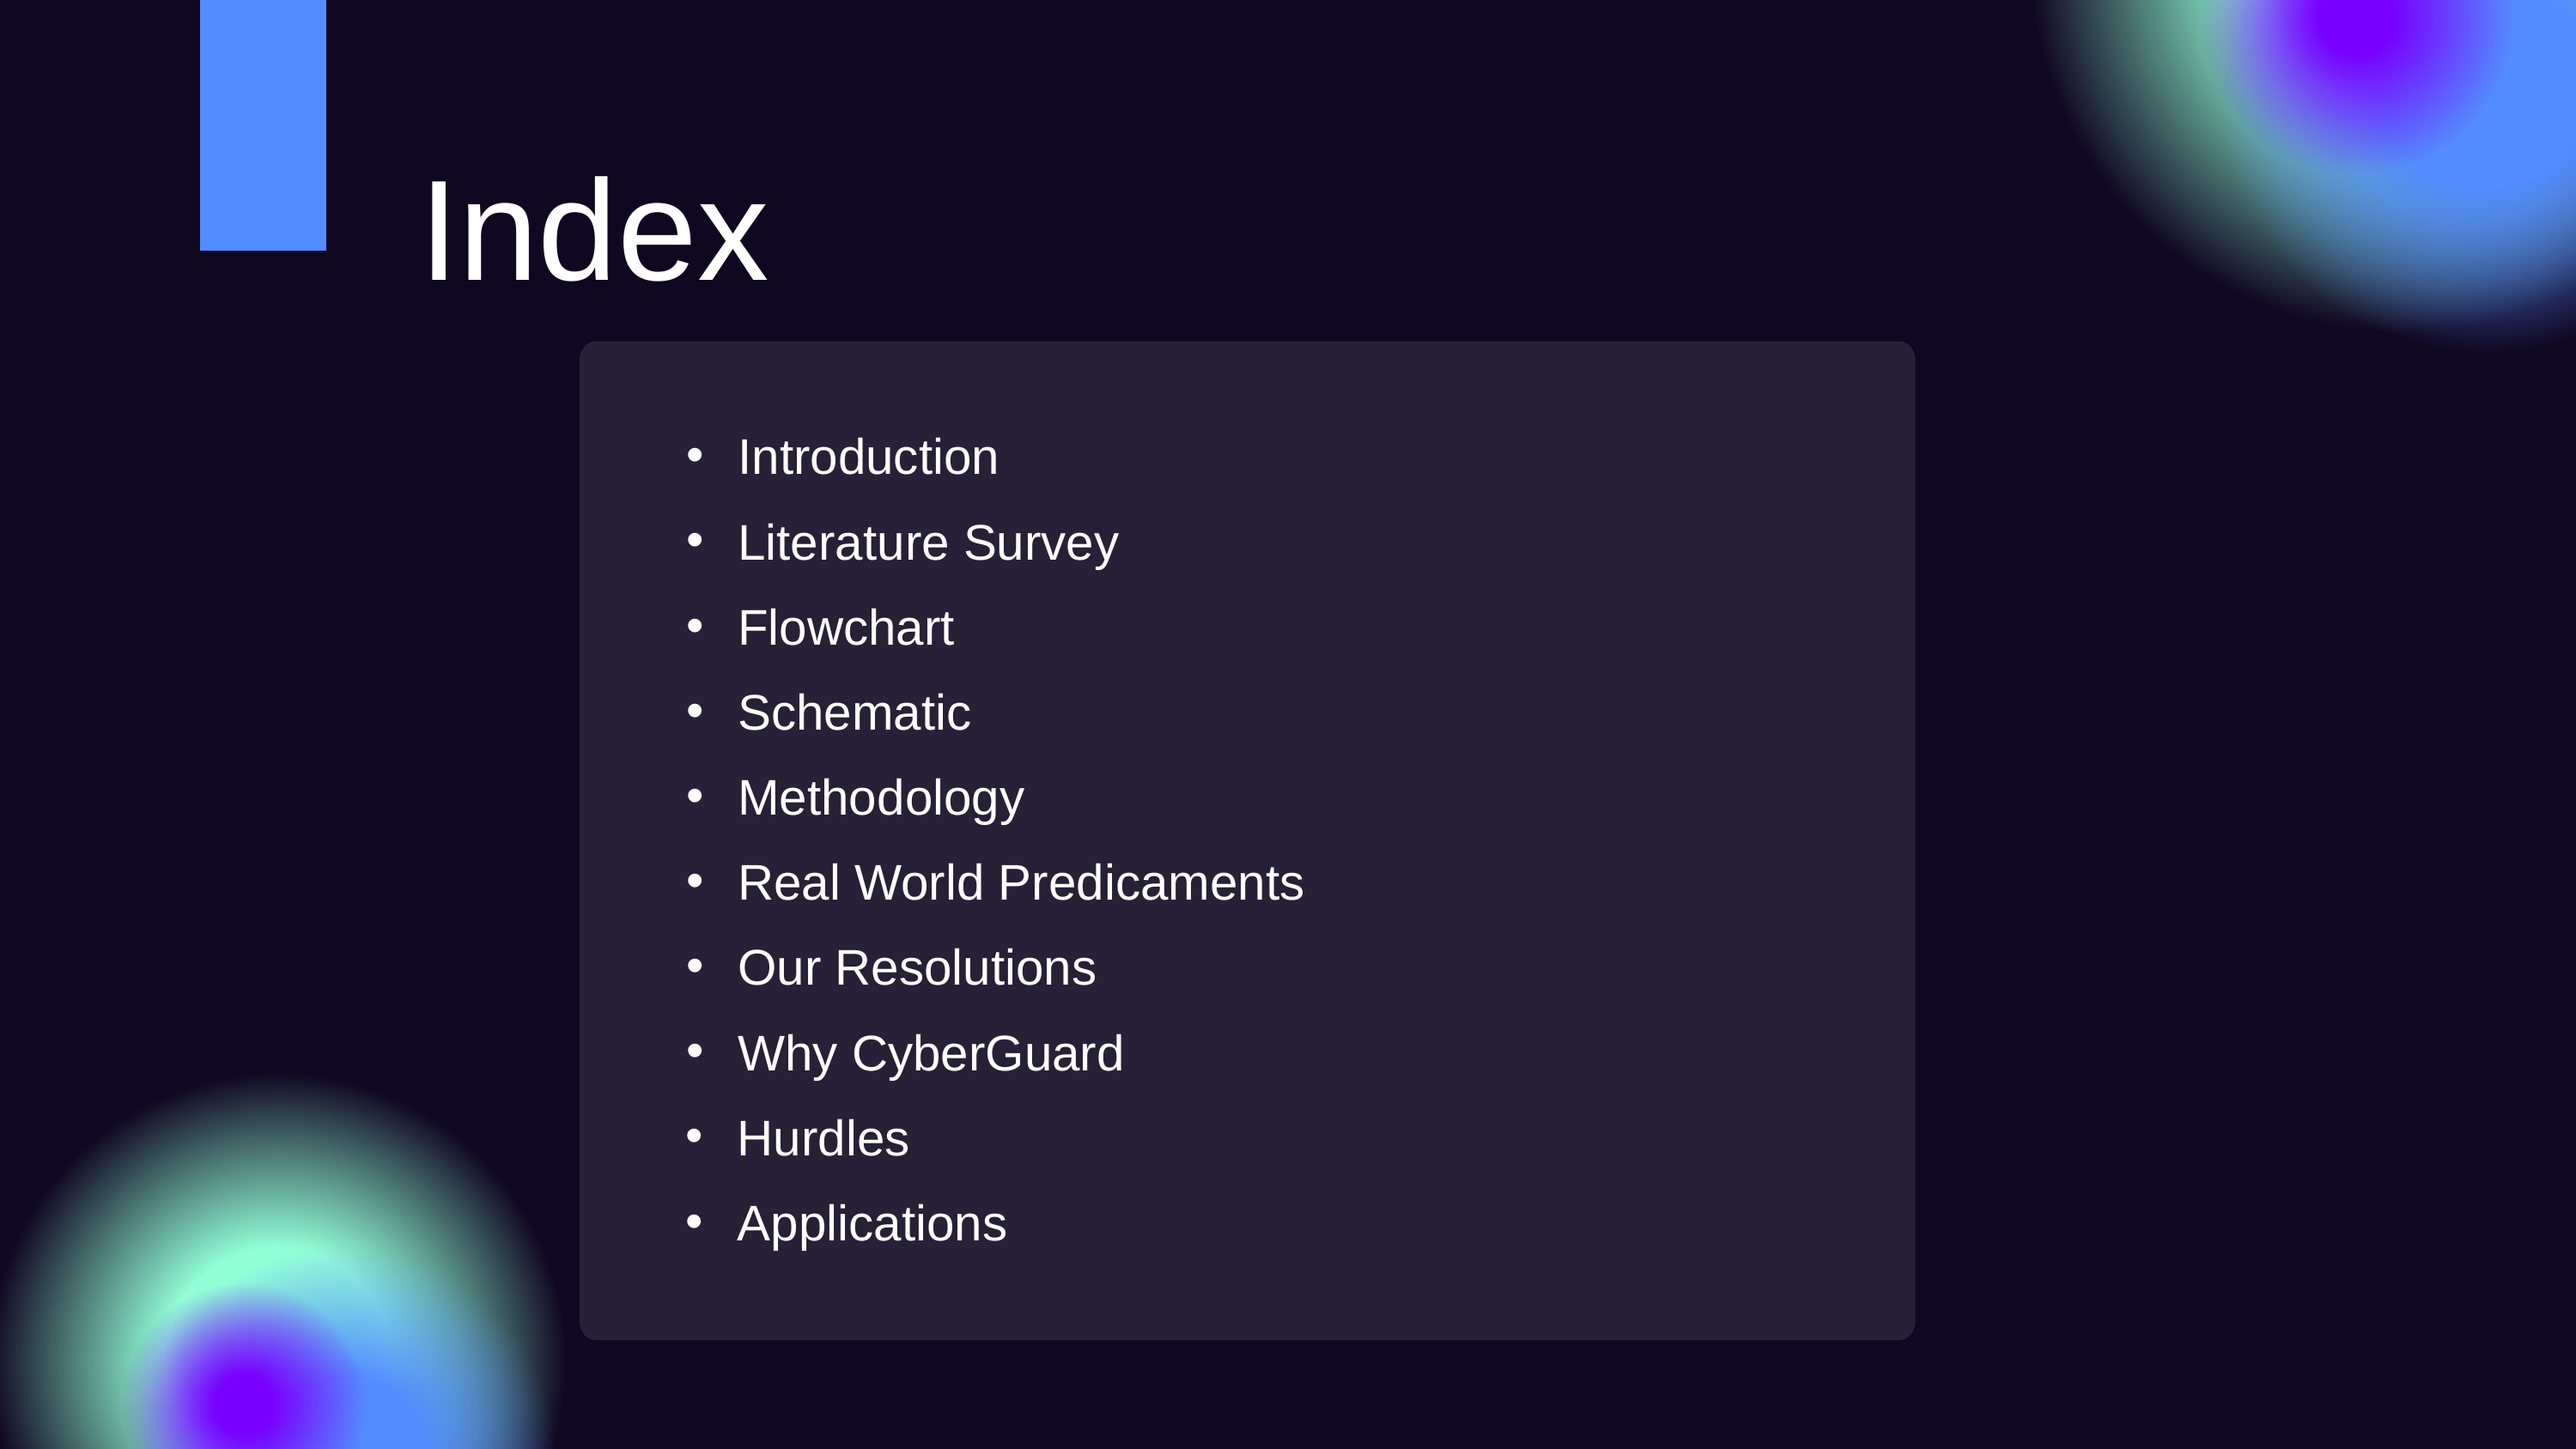

Index

Introduction
Literature Survey
Flowchart
Schematic
Methodology
Real World Predicaments
Our Resolutions
Why CyberGuard
Hurdles
Applications